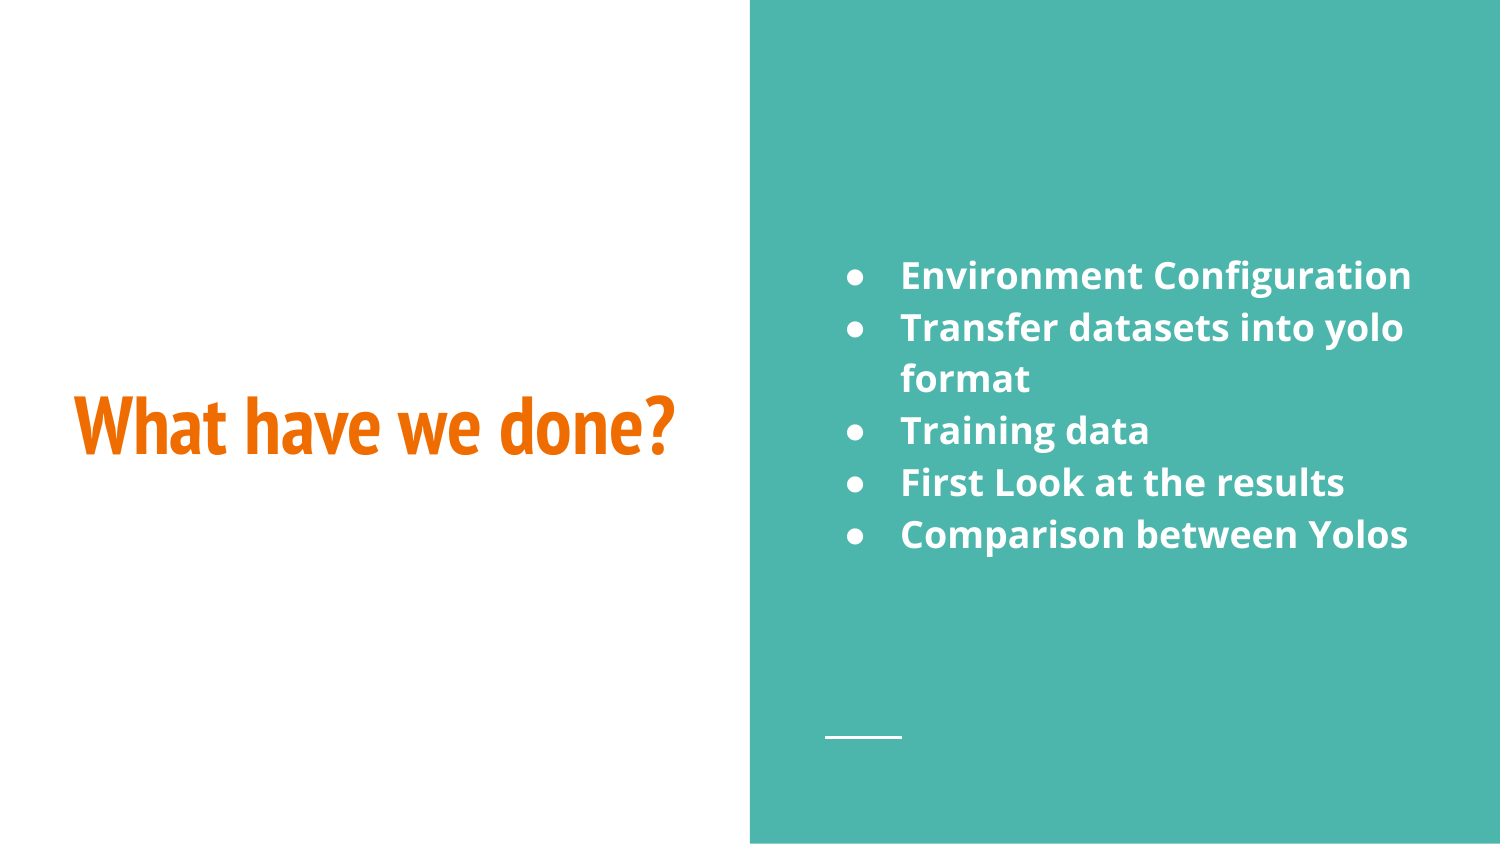

Environment Configuration
Transfer datasets into yolo format
Training data
First Look at the results
Comparison between Yolos

# What have we done?